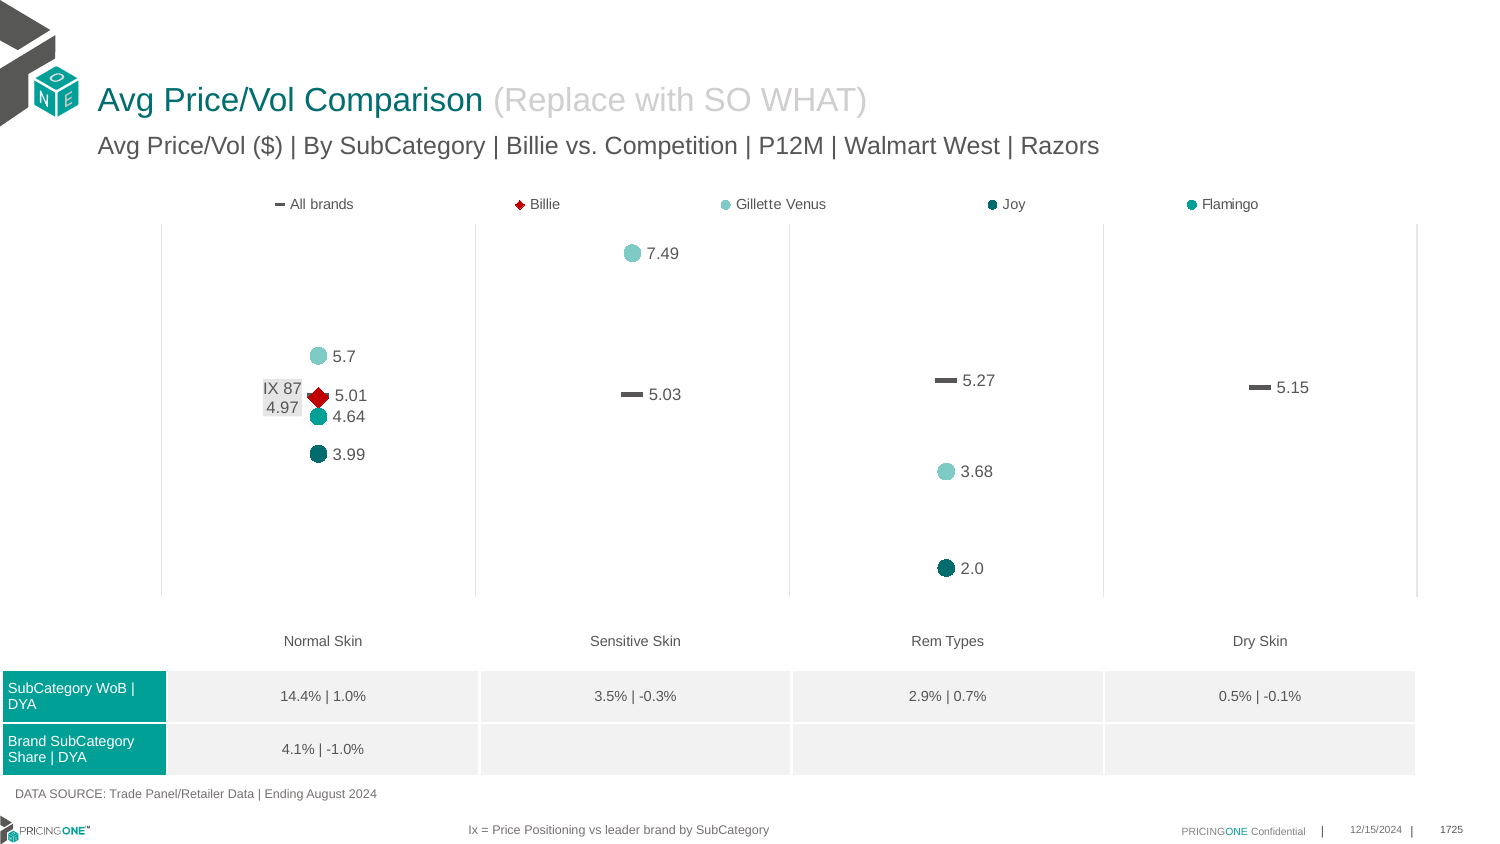

# Avg Price/Vol Comparison (Replace with SO WHAT)
Avg Price/Vol ($) | By SubCategory | Billie vs. Competition | P12M | Walmart West | Razors

### Chart

| Category | All brands | Billie | Gillette Venus | Joy | Flamingo |
|---|---|---|---|---|---|
| IX 87 | 5.01 | 4.97 | 5.7 | 3.99 | 4.64 |
| None | 5.03 | None | 7.49 | None | None |
| None | 5.27 | None | 3.68 | 2.0 | None |
| None | 5.15 | None | None | None | None |
|  | Normal Skin | Sensitive Skin | Rem Types | Dry Skin |
| --- | --- | --- | --- | --- |
| SubCategory WoB | DYA | 14.4% | 1.0% | 3.5% | -0.3% | 2.9% | 0.7% | 0.5% | -0.1% |
| Brand SubCategory Share | DYA | 4.1% | -1.0% |  |  |  |
DATA SOURCE: Trade Panel/Retailer Data | Ending August 2024
Ix = Price Positioning vs leader brand by SubCategory
12/15/2024
1725